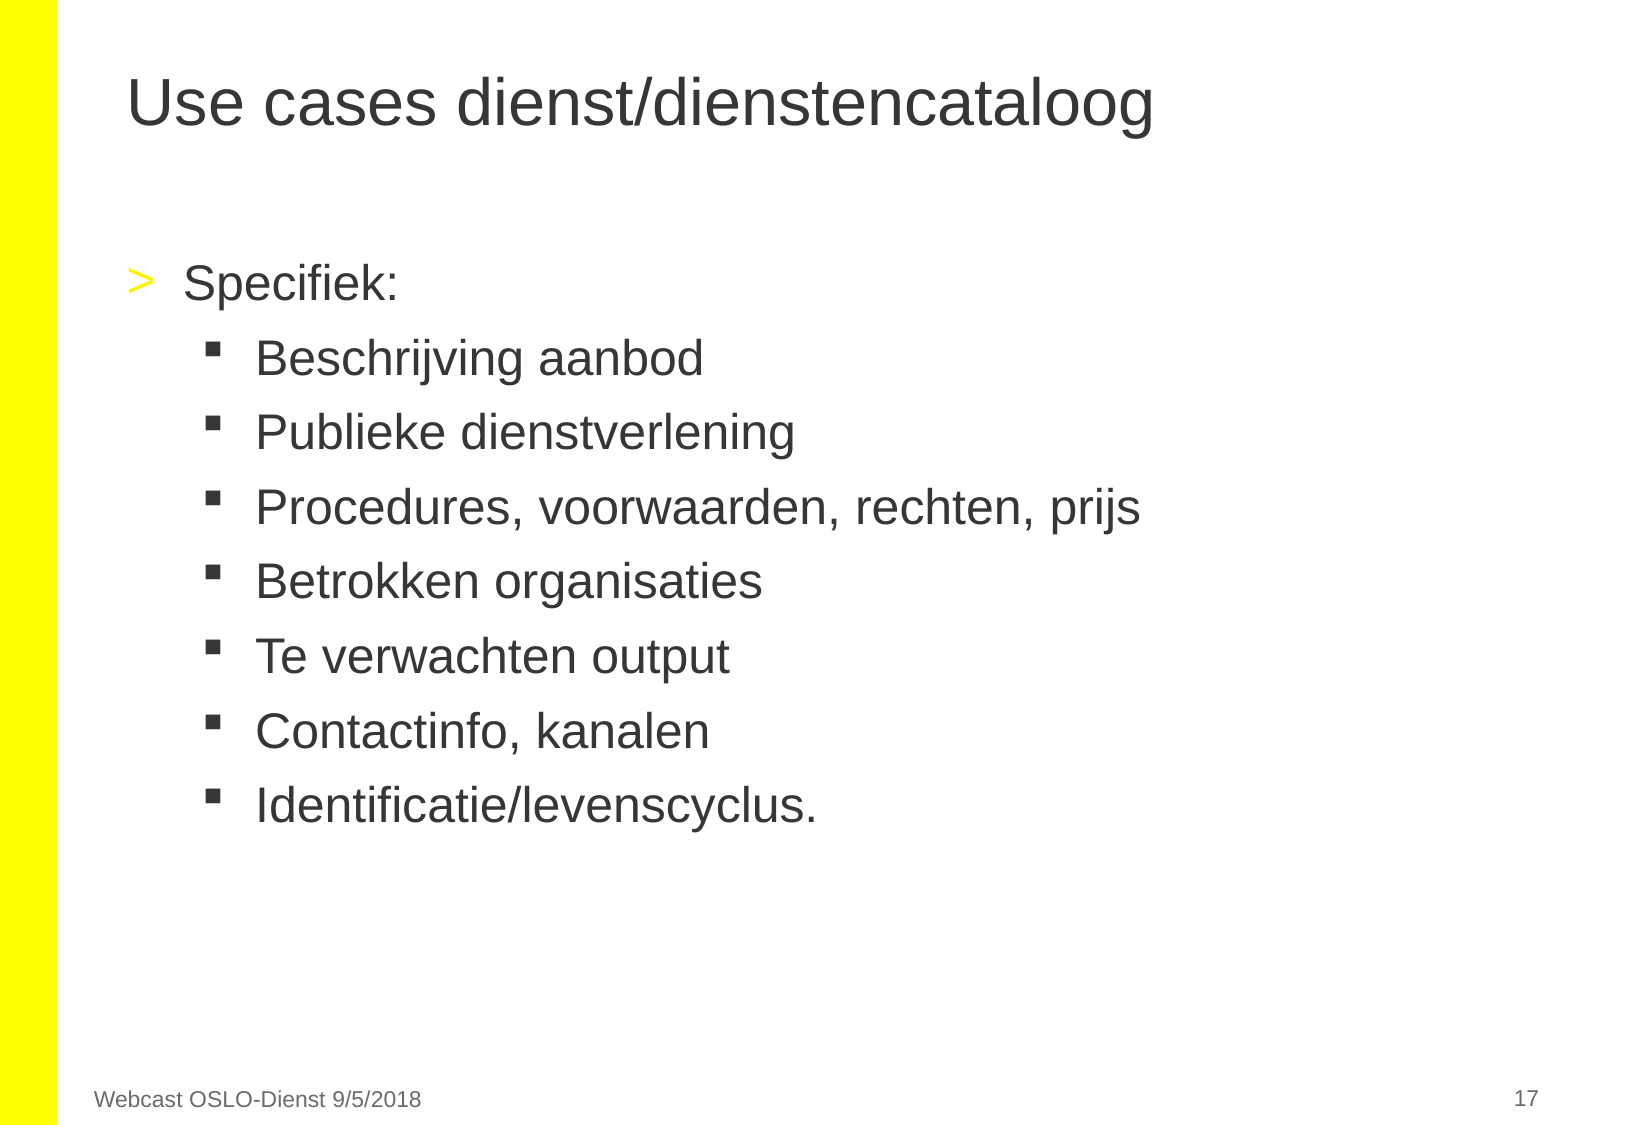

# Use cases dienst/dienstencataloog
Specifiek:
Beschrijving aanbod
Publieke dienstverlening
Procedures, voorwaarden, rechten, prijs
Betrokken organisaties
Te verwachten output
Contactinfo, kanalen
Identificatie/levenscyclus.
17
Webcast OSLO-Dienst 9/5/2018